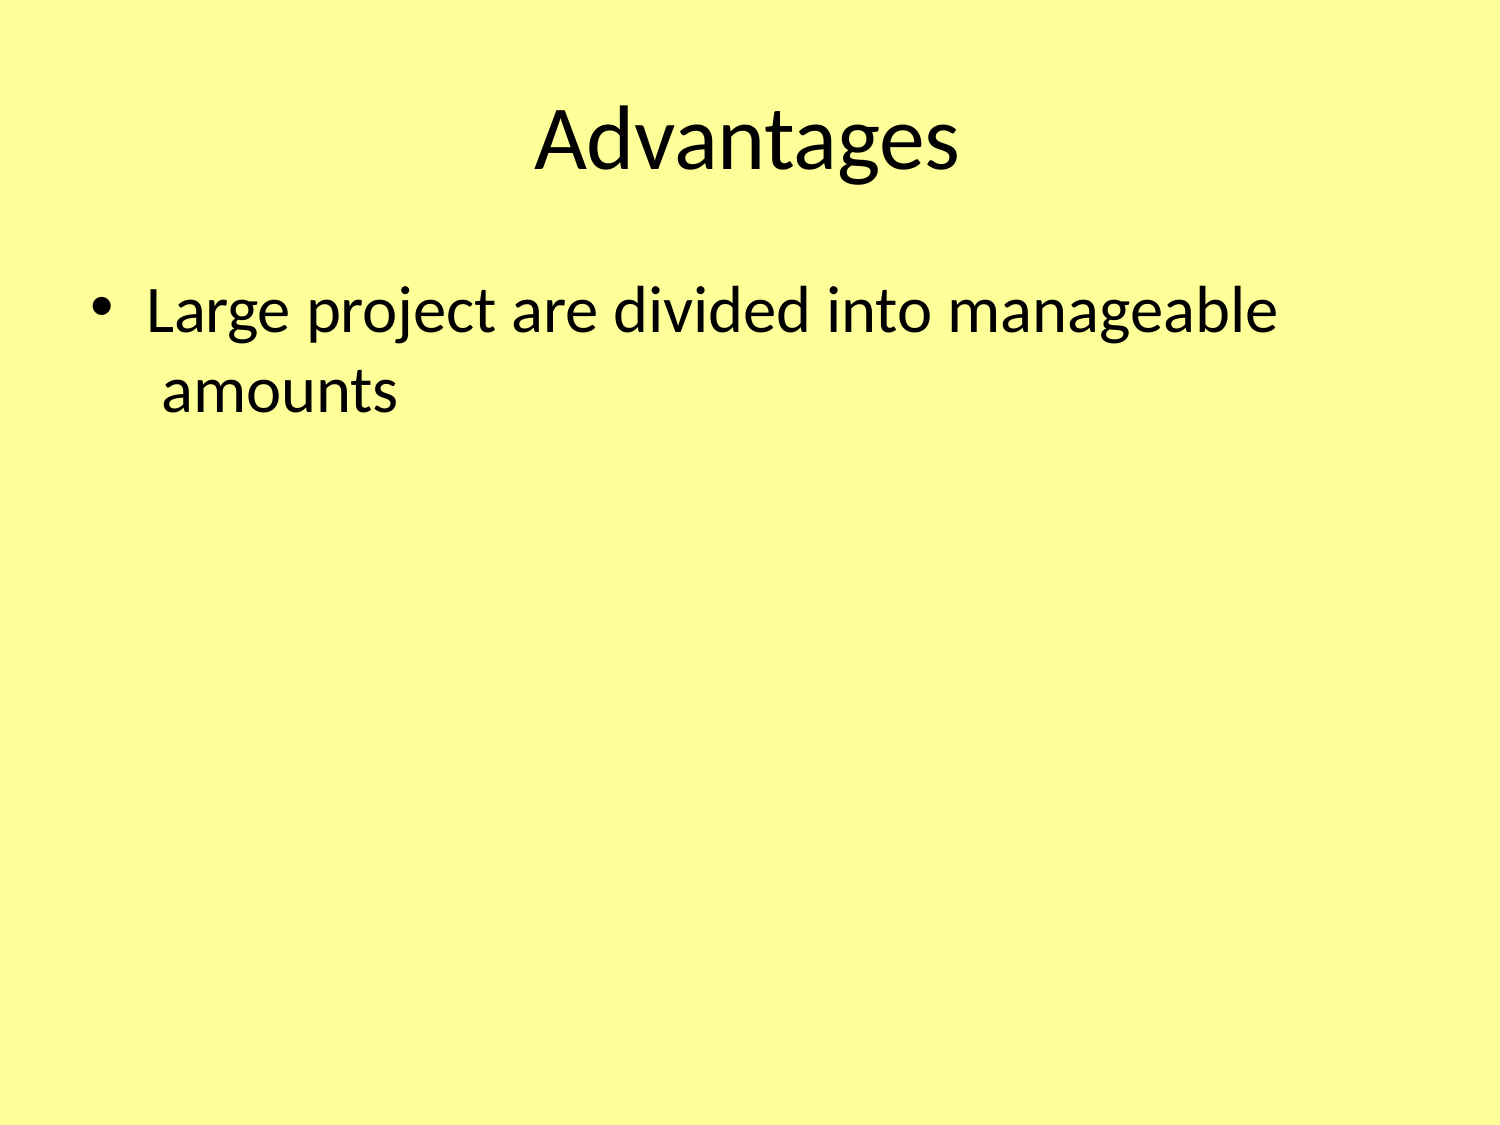

# Advantages
Large project are divided into manageable  amounts